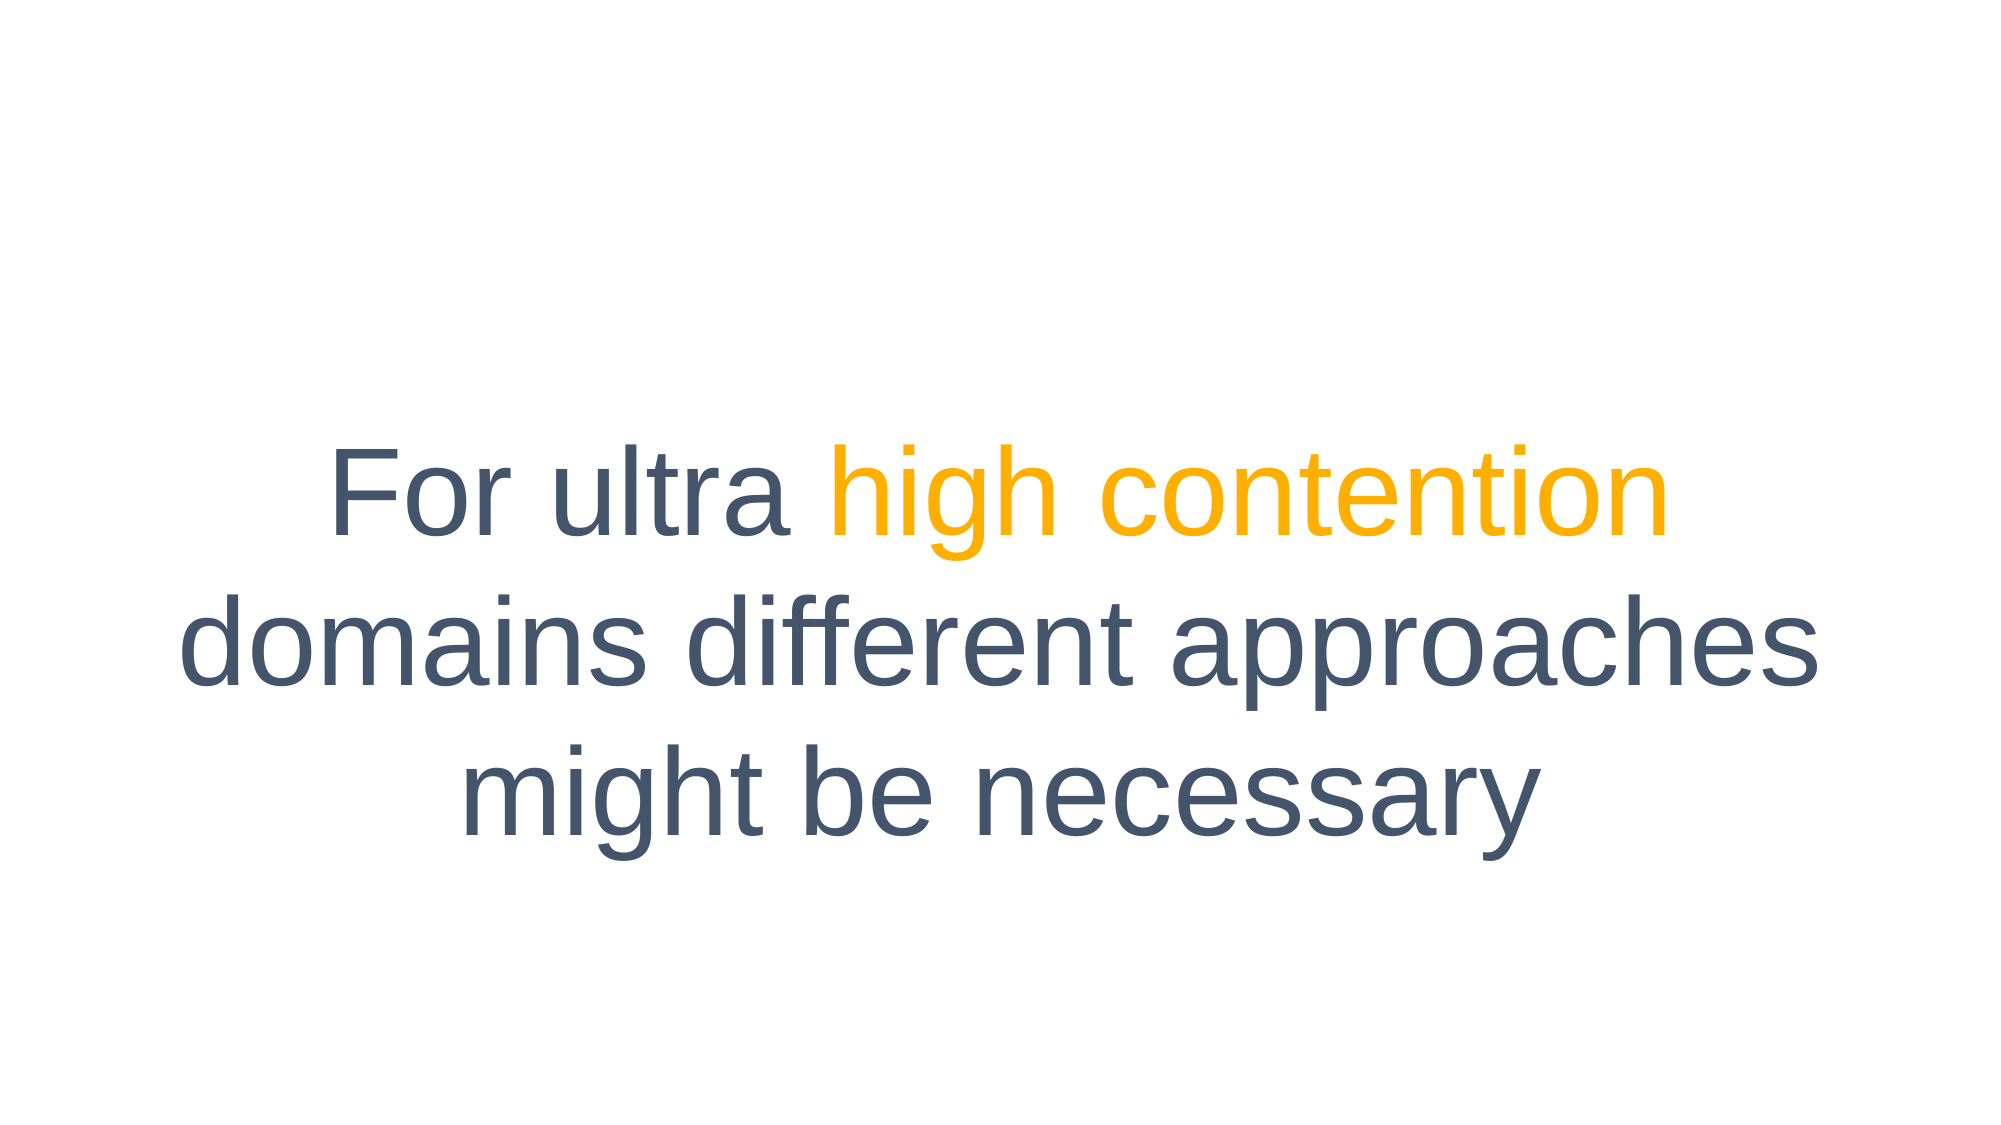

For ultra high contention domains different approaches might be necessary